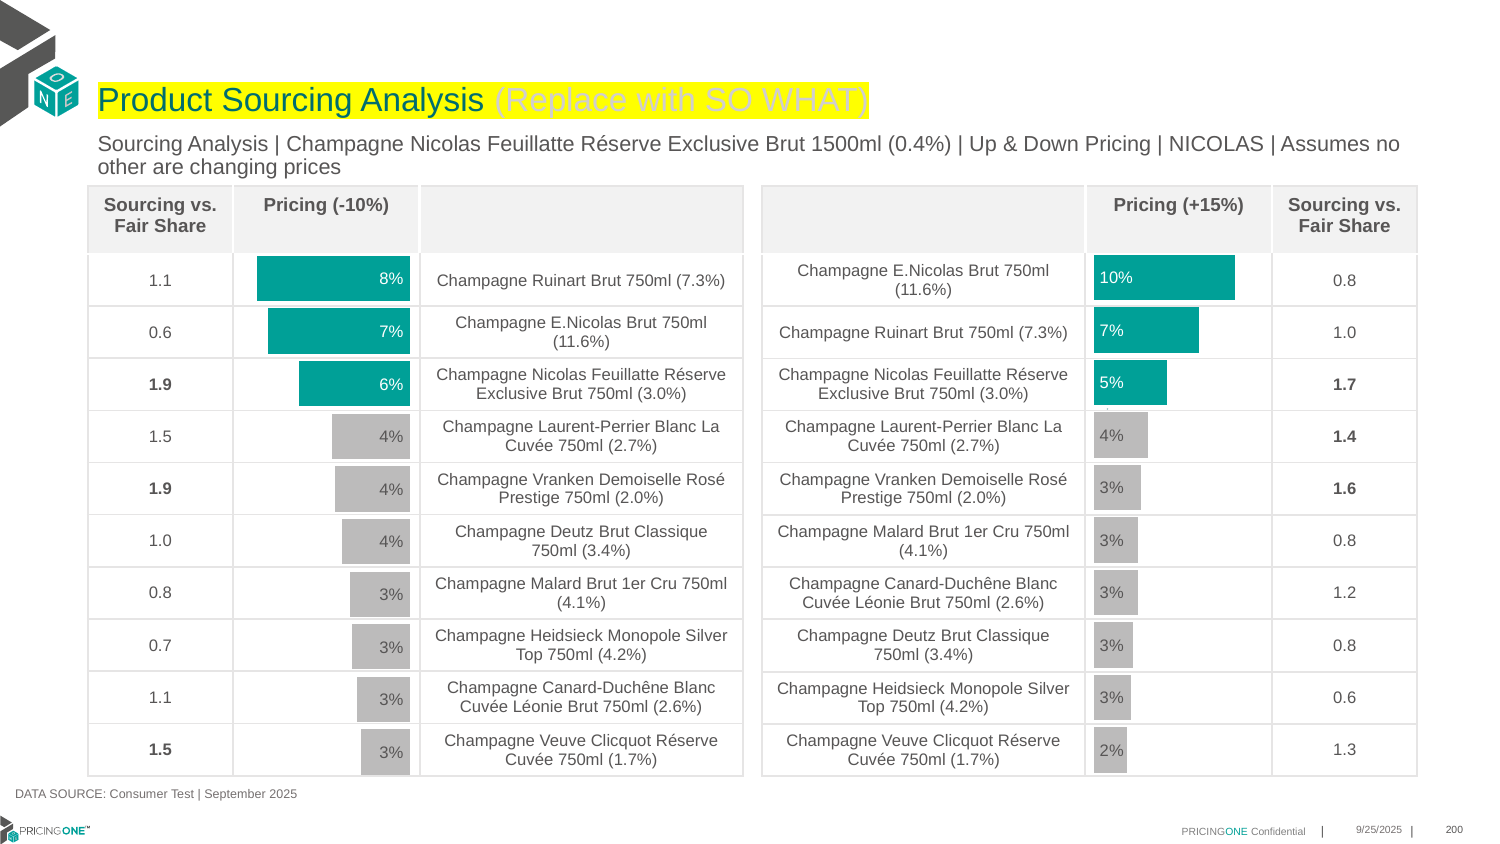

# Product Sourcing Analysis (Replace with SO WHAT)
Sourcing Analysis | Champagne Nicolas Feuillatte Réserve Exclusive Brut 1500ml (0.4%) | Up & Down Pricing | NICOLAS | Assumes no other are changing prices
| Sourcing vs. Fair Share | Pricing (-10%) |  |
| --- | --- | --- |
| 1.1 |  | Champagne Ruinart Brut 750ml (7.3%) |
| 0.6 |  | Champagne E.Nicolas Brut 750ml (11.6%) |
| 1.9 |  | Champagne Nicolas Feuillatte Réserve Exclusive Brut 750ml (3.0%) |
| 1.5 |  | Champagne Laurent-Perrier Blanc La Cuvée 750ml (2.7%) |
| 1.9 |  | Champagne Vranken Demoiselle Rosé Prestige 750ml (2.0%) |
| 1.0 |  | Champagne Deutz Brut Classique 750ml (3.4%) |
| 0.8 |  | Champagne Malard Brut 1er Cru 750ml (4.1%) |
| 0.7 |  | Champagne Heidsieck Monopole Silver Top 750ml (4.2%) |
| 1.1 |  | Champagne Canard-Duchêne Blanc Cuvée Léonie Brut 750ml (2.6%) |
| 1.5 |  | Champagne Veuve Clicquot Réserve Cuvée 750ml (1.7%) |
|  | Pricing (+15%) | Sourcing vs. Fair Share |
| --- | --- | --- |
| Champagne E.Nicolas Brut 750ml (11.6%) |  | 0.8 |
| Champagne Ruinart Brut 750ml (7.3%) |  | 1.0 |
| Champagne Nicolas Feuillatte Réserve Exclusive Brut 750ml (3.0%) |  | 1.7 |
| Champagne Laurent-Perrier Blanc La Cuvée 750ml (2.7%) |  | 1.4 |
| Champagne Vranken Demoiselle Rosé Prestige 750ml (2.0%) |  | 1.6 |
| Champagne Malard Brut 1er Cru 750ml (4.1%) |  | 0.8 |
| Champagne Canard-Duchêne Blanc Cuvée Léonie Brut 750ml (2.6%) |  | 1.2 |
| Champagne Deutz Brut Classique 750ml (3.4%) |  | 0.8 |
| Champagne Heidsieck Monopole Silver Top 750ml (4.2%) |  | 0.6 |
| Champagne Veuve Clicquot Réserve Cuvée 750ml (1.7%) |  | 1.3 |

### Chart

| Category | Champagne Nicolas Feuillatte Réserve Exclusive Brut 1500ml (0.4%) |
|---|---|
| Champagne E.Nicolas Brut 750ml (11.6%) | 0.09806206104216555 |
| Champagne Ruinart Brut 750ml (7.3%) | 0.07276463192080099 |
| Champagne Nicolas Feuillatte Réserve Exclusive Brut 750ml (3.0%) | 0.05102126607964949 |
| Champagne Laurent-Perrier Blanc La Cuvée 750ml (2.7%) | 0.03757870220050354 |
| Champagne Vranken Demoiselle Rosé Prestige 750ml (2.0%) | 0.03252749930607445 |
| Champagne Malard Brut 1er Cru 750ml (4.1%) | 0.03078584914641905 |
| Champagne Canard-Duchêne Blanc Cuvée Léonie Brut 750ml (2.6%) | 0.030504884250764558 |
| Champagne Deutz Brut Classique 750ml (3.4%) | 0.02759188531811324 |
| Champagne Heidsieck Monopole Silver Top 750ml (4.2%) | 0.026123185117189276 |
| Champagne Veuve Clicquot Réserve Cuvée 750ml (1.7%) | 0.022776509519709002 |

### Chart

| Category | Champagne Nicolas Feuillatte Réserve Exclusive Brut 1500ml (0.4%) |
|---|---|
| Champagne Ruinart Brut 750ml (7.3%) | 0.07840506796335778 |
| Champagne E.Nicolas Brut 750ml (11.6%) | 0.07308351283043892 |
| Champagne Nicolas Feuillatte Réserve Exclusive Brut 750ml (3.0%) | 0.05724896746755133 |
| Champagne Laurent-Perrier Blanc La Cuvée 750ml (2.7%) | 0.04009202500722257 |
| Champagne Vranken Demoiselle Rosé Prestige 750ml (2.0%) | 0.03858538324305474 |
| Champagne Deutz Brut Classique 750ml (3.4%) | 0.0352419606718579 |
| Champagne Malard Brut 1er Cru 750ml (4.1%) | 0.030837561801137416 |
| Champagne Heidsieck Monopole Silver Top 750ml (4.2%) | 0.02995509155948895 |
| Champagne Canard-Duchêne Blanc Cuvée Léonie Brut 750ml (2.6%) | 0.027395147944926944 |
| Champagne Veuve Clicquot Réserve Cuvée 750ml (1.7%) | 0.02544875648544507 |
DATA SOURCE: Consumer Test | September 2025

9/25/2025
200